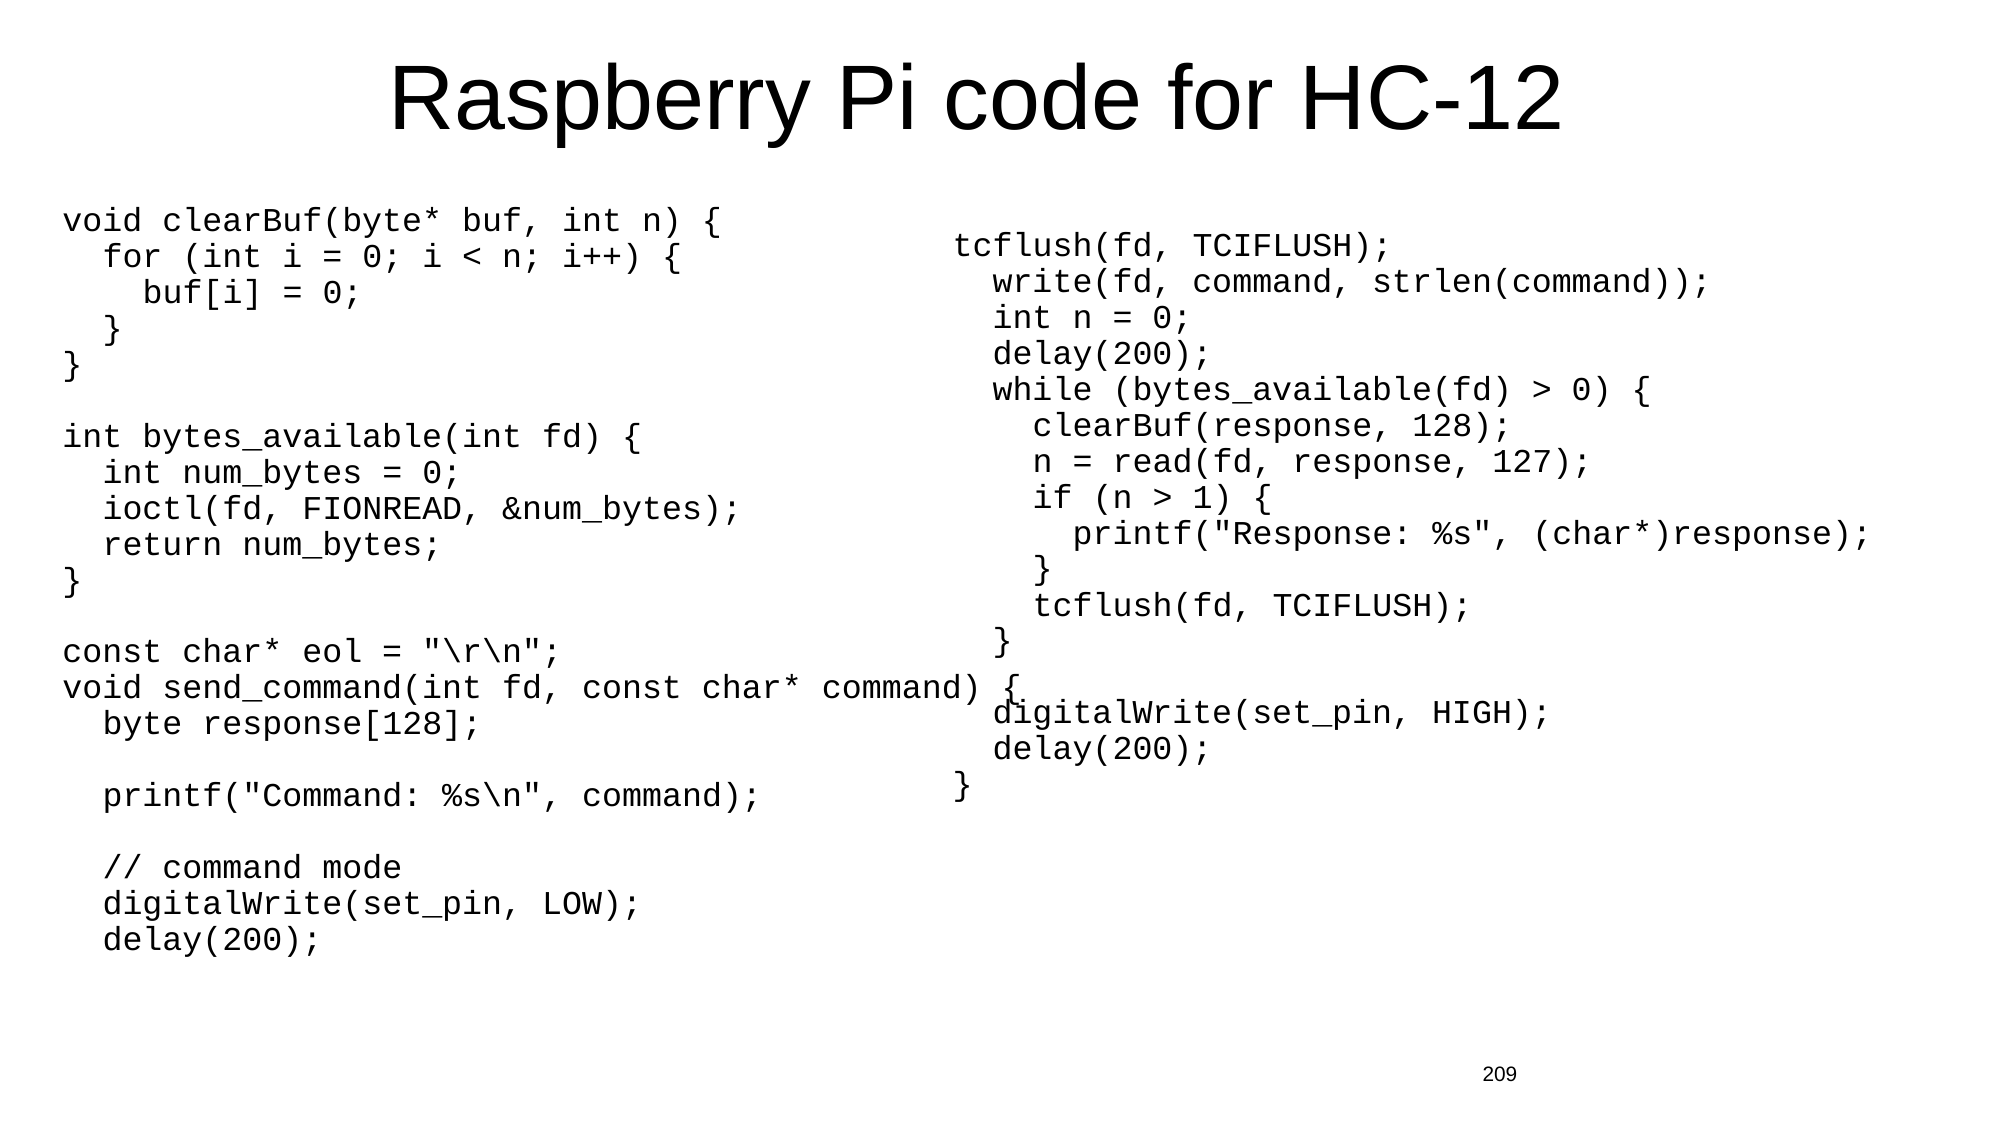

# Raspberry Pi code for HC-12
void clearBuf(byte* buf, int n) {
  for (int i = 0; i < n; i++) {
    buf[i] = 0;
  }
}

int bytes_available(int fd) {
  int num_bytes = 0;
  ioctl(fd, FIONREAD, &num_bytes);
  return num_bytes;
}

const char* eol = "\r\n";
void send_command(int fd, const char* command) {
  byte response[128];

  printf("Command: %s\n", command);

  // command mode
  digitalWrite(set_pin, LOW);
  delay(200);

tcflush(fd, TCIFLUSH);
  write(fd, command, strlen(command));
  int n = 0;
  delay(200);
  while (bytes_available(fd) > 0) {
    clearBuf(response, 128);
    n = read(fd, response, 127);
    if (n > 1) {
      printf("Response: %s", (char*)response);
    }
    tcflush(fd, TCIFLUSH);
  }

  digitalWrite(set_pin, HIGH);
  delay(200);
}
209